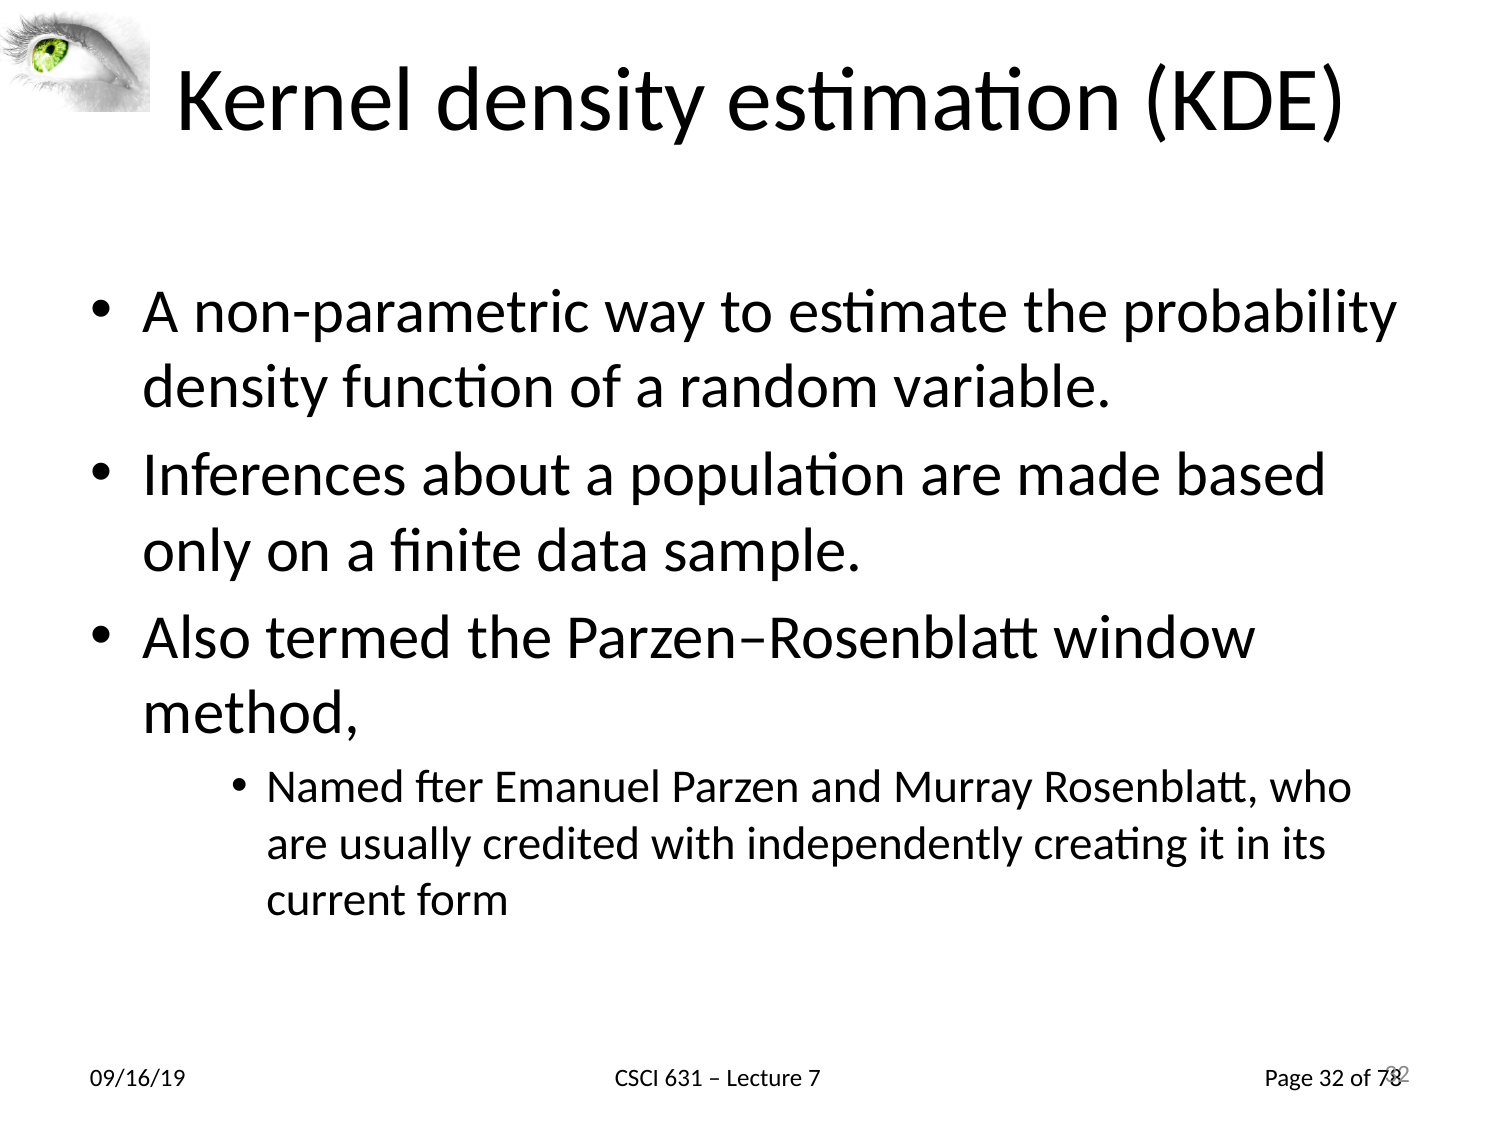

32
# Kernel density estimation (KDE)
A non-parametric way to estimate the probability density function of a random variable.
Inferences about a population are made based only on a finite data sample.
Also termed the Parzen–Rosenblatt window method,
Named fter Emanuel Parzen and Murray Rosenblatt, who are usually credited with independently creating it in its current form